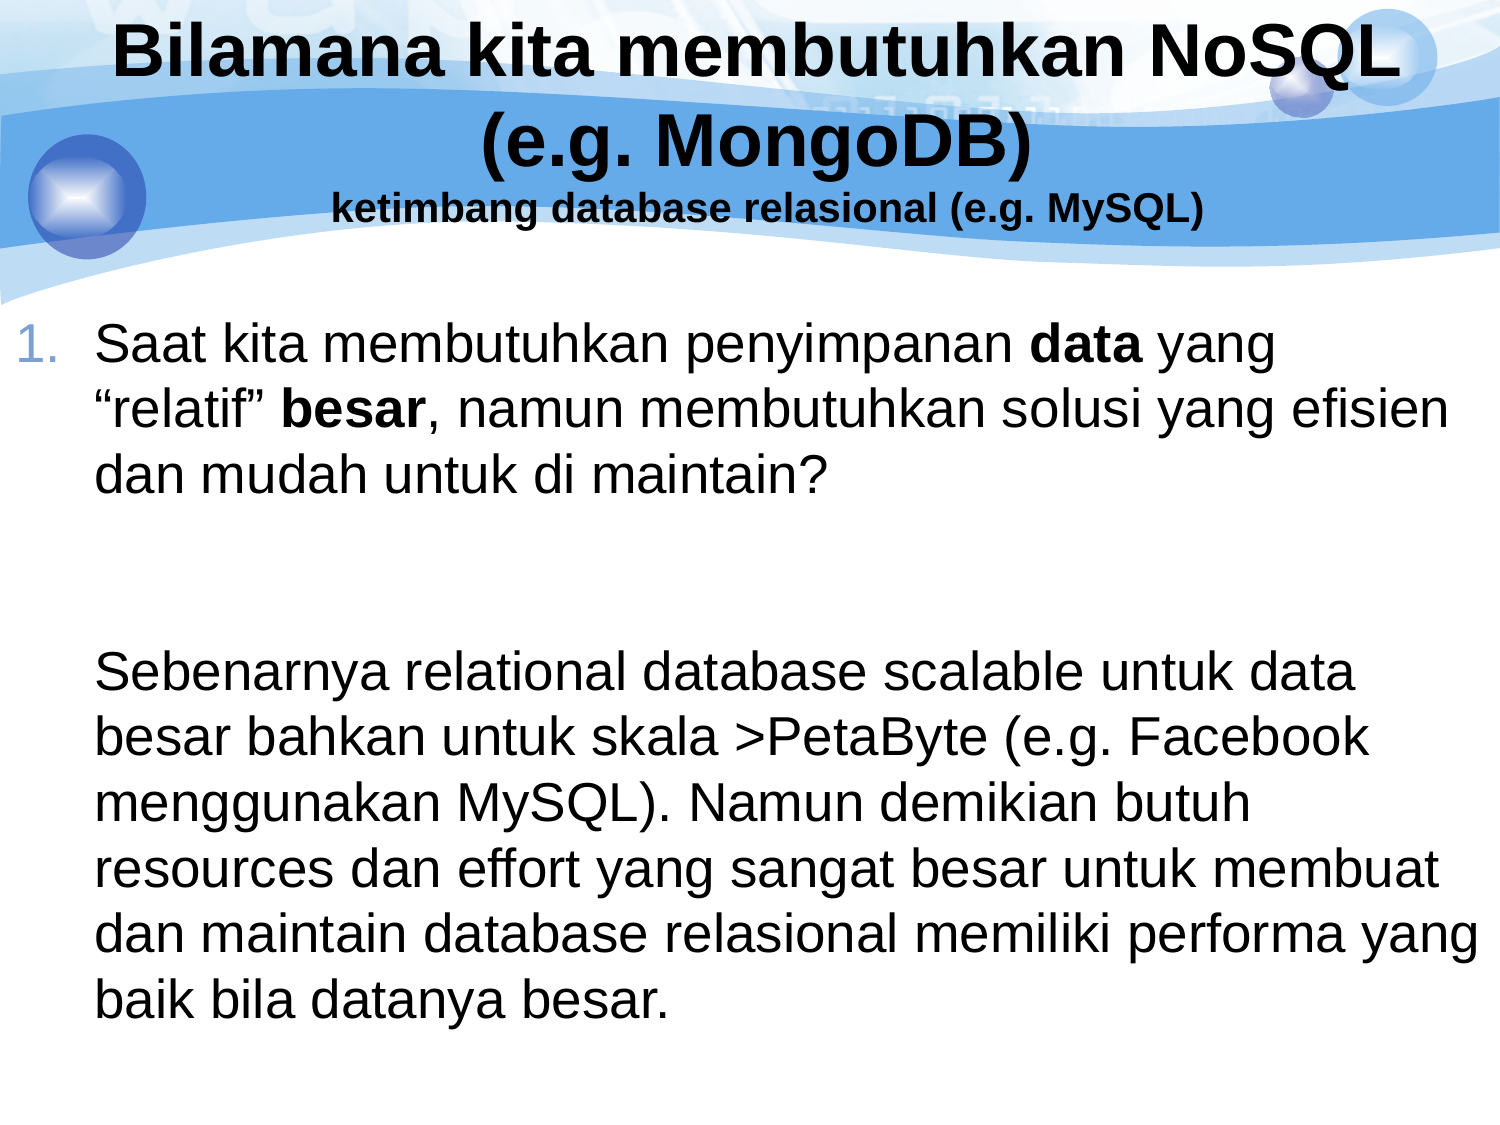

# Bilamana kita membutuhkan NoSQL  (e.g. MongoDB) ketimbang database relasional (e.g. MySQL)
Saat kita membutuhkan penyimpanan data yang “relatif” besar, namun membutuhkan solusi yang efisien dan mudah untuk di maintain?
Sebenarnya relational database scalable untuk data besar bahkan untuk skala >PetaByte (e.g. Facebook menggunakan MySQL). Namun demikian butuh resources dan effort yang sangat besar untuk membuat dan maintain database relasional memiliki performa yang baik bila datanya besar.